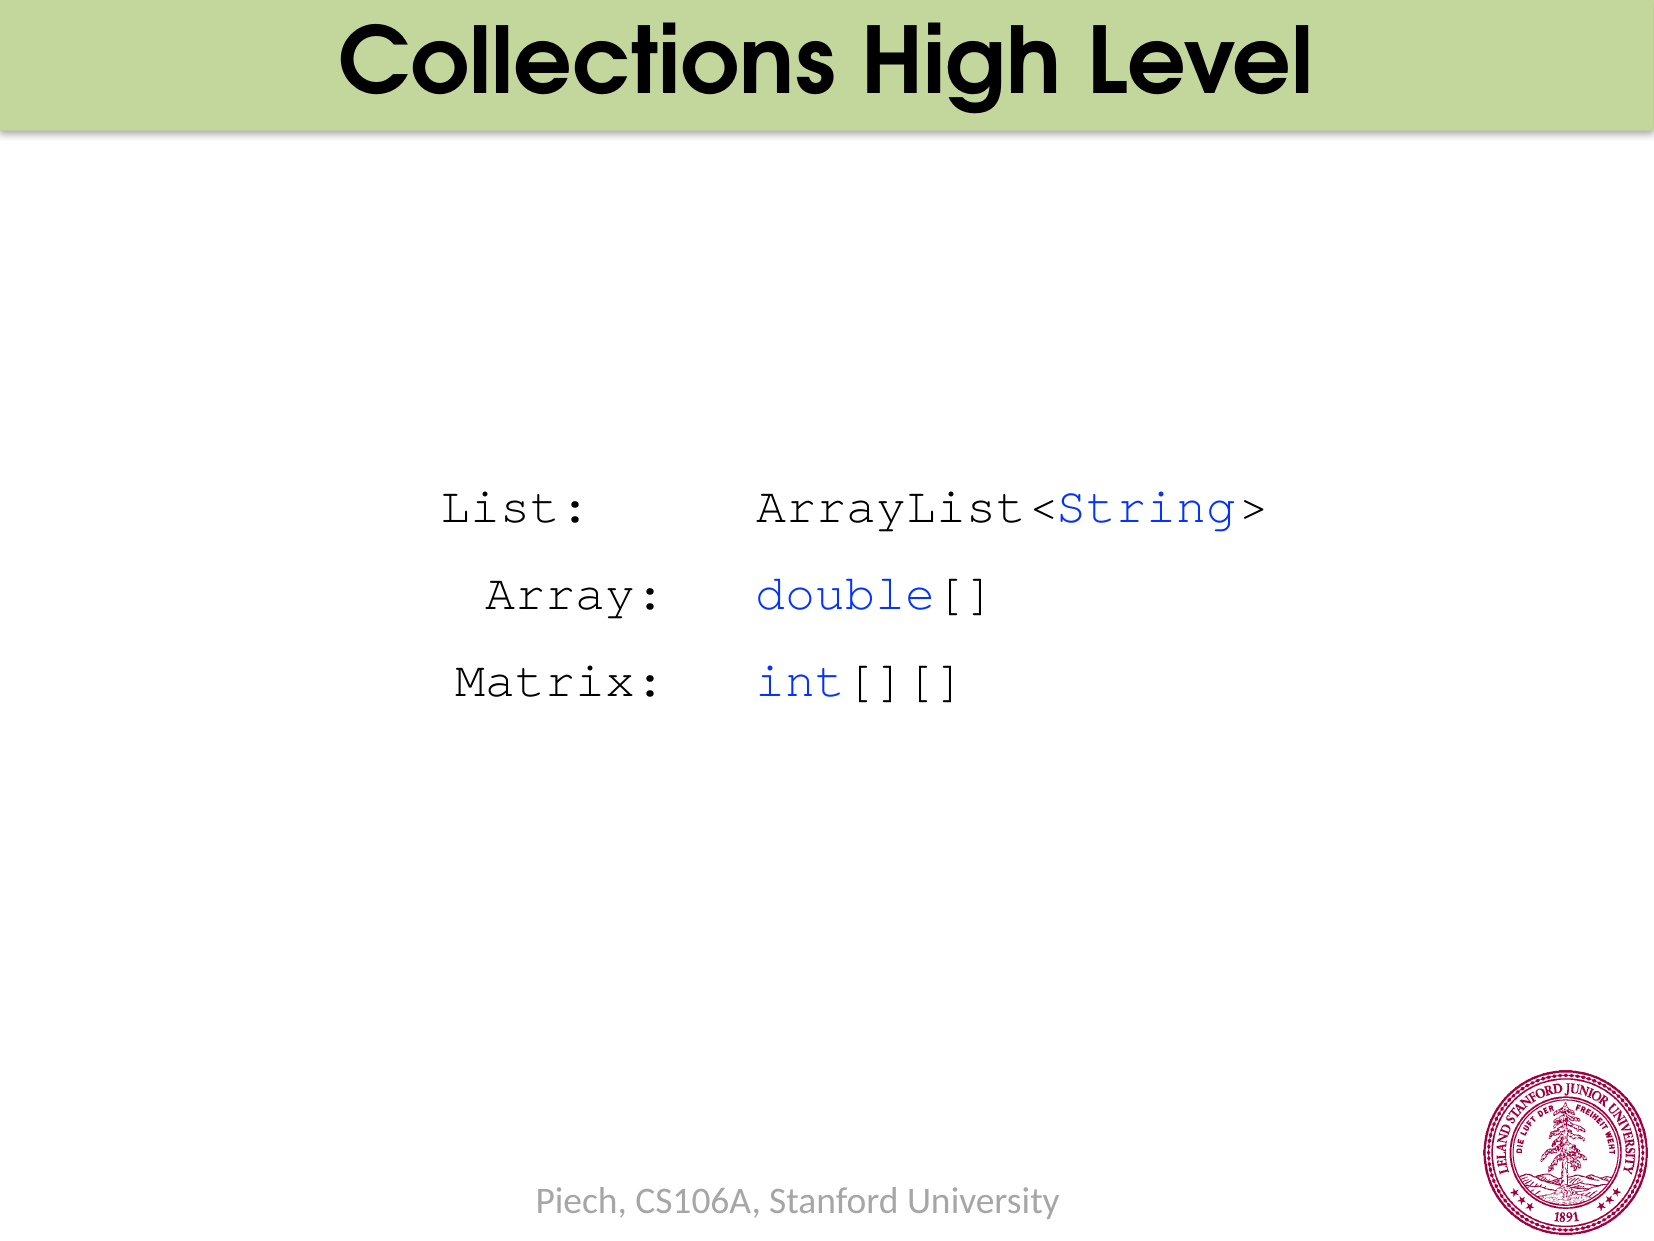

Collections High Level
List:
ArrayList<String>
Array:
double[]
Matrix:
int[][]